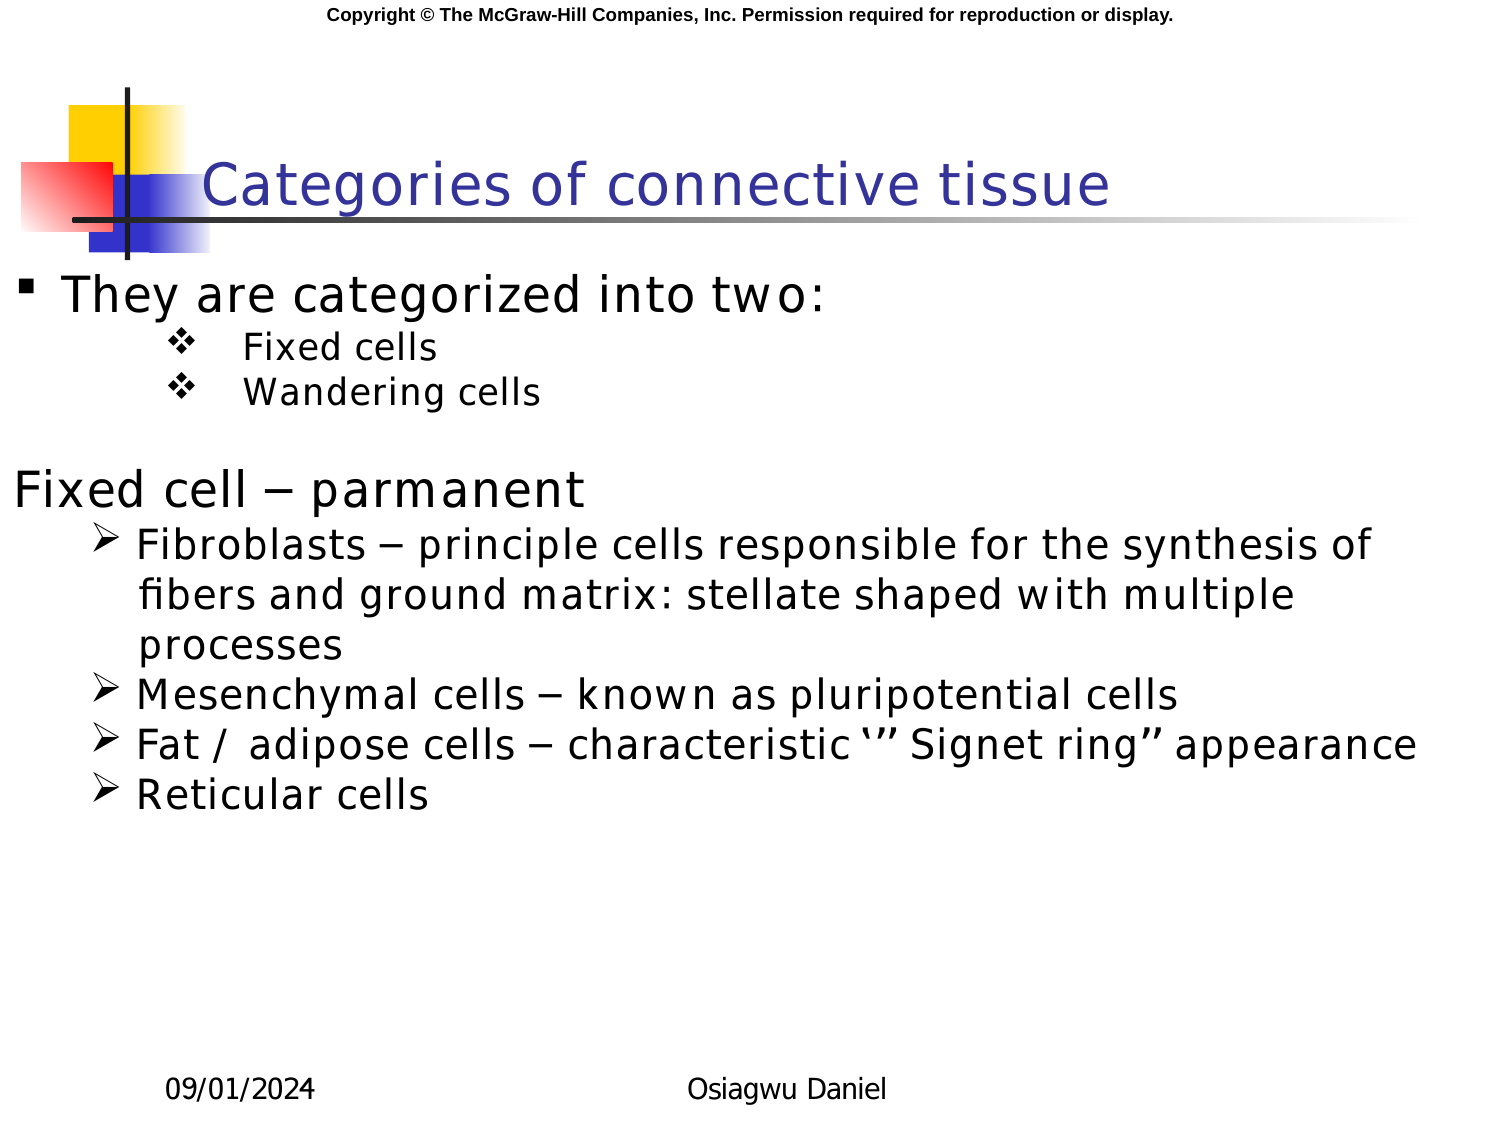

# Categories of connective tissue
They are categorized into two:
  Fixed cells
  Wandering cells

Fixed cell – parmanent
Fibroblasts – principle cells responsible for the synthesis of
    fibers and ground matrix: stellate shaped with multiple
    processes
Mesenchymal cells – known as pluripotential cells
Fat / adipose cells – characteristic ‘’’ Signet ring’’ appearance
Reticular cells

09/01/2024
Osiagwu Daniel